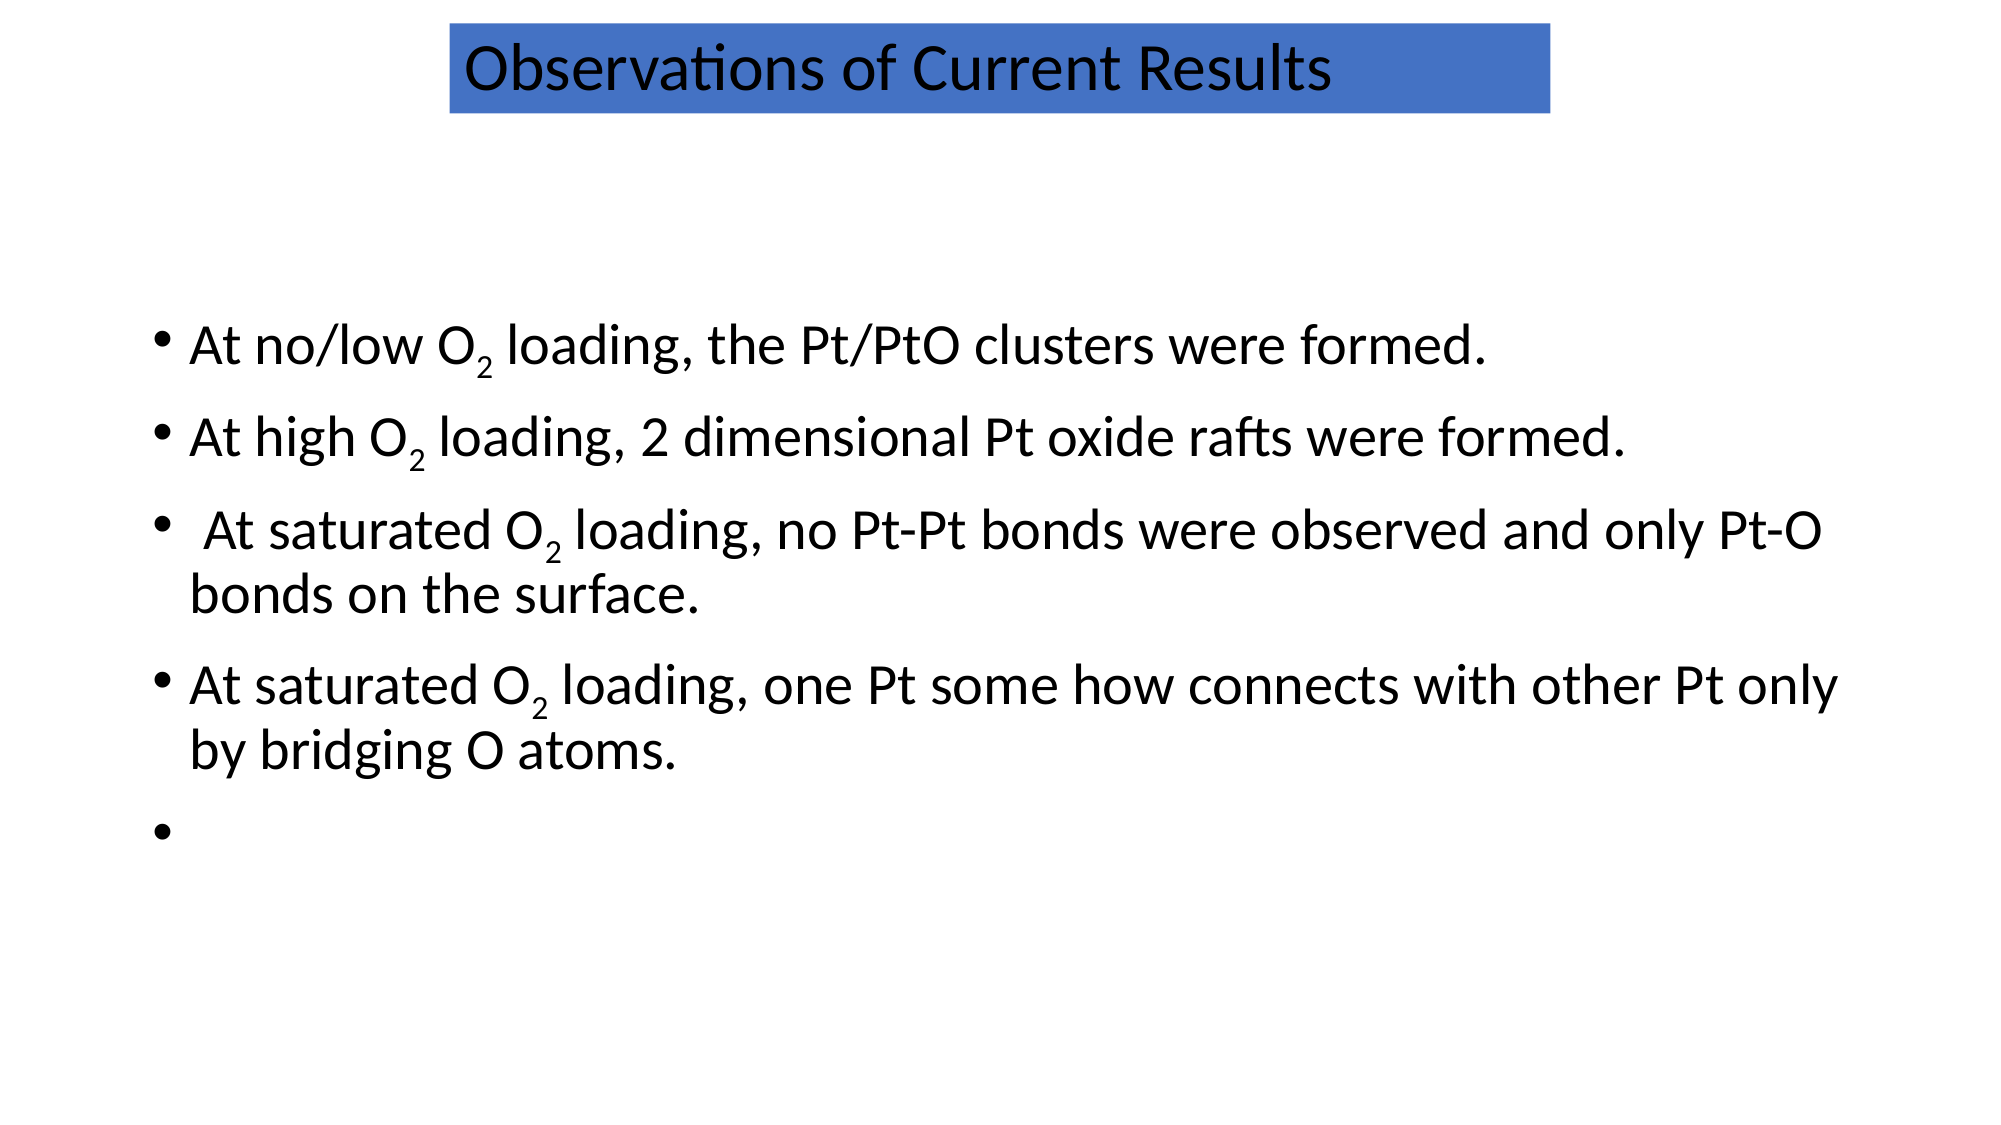

# Observations of Current Results
At no/low O2 loading, the Pt/PtO clusters were formed.
At high O2 loading, 2 dimensional Pt oxide rafts were formed.
 At saturated O2 loading, no Pt-Pt bonds were observed and only Pt-O bonds on the surface.
At saturated O2 loading, one Pt some how connects with other Pt only by bridging O atoms.